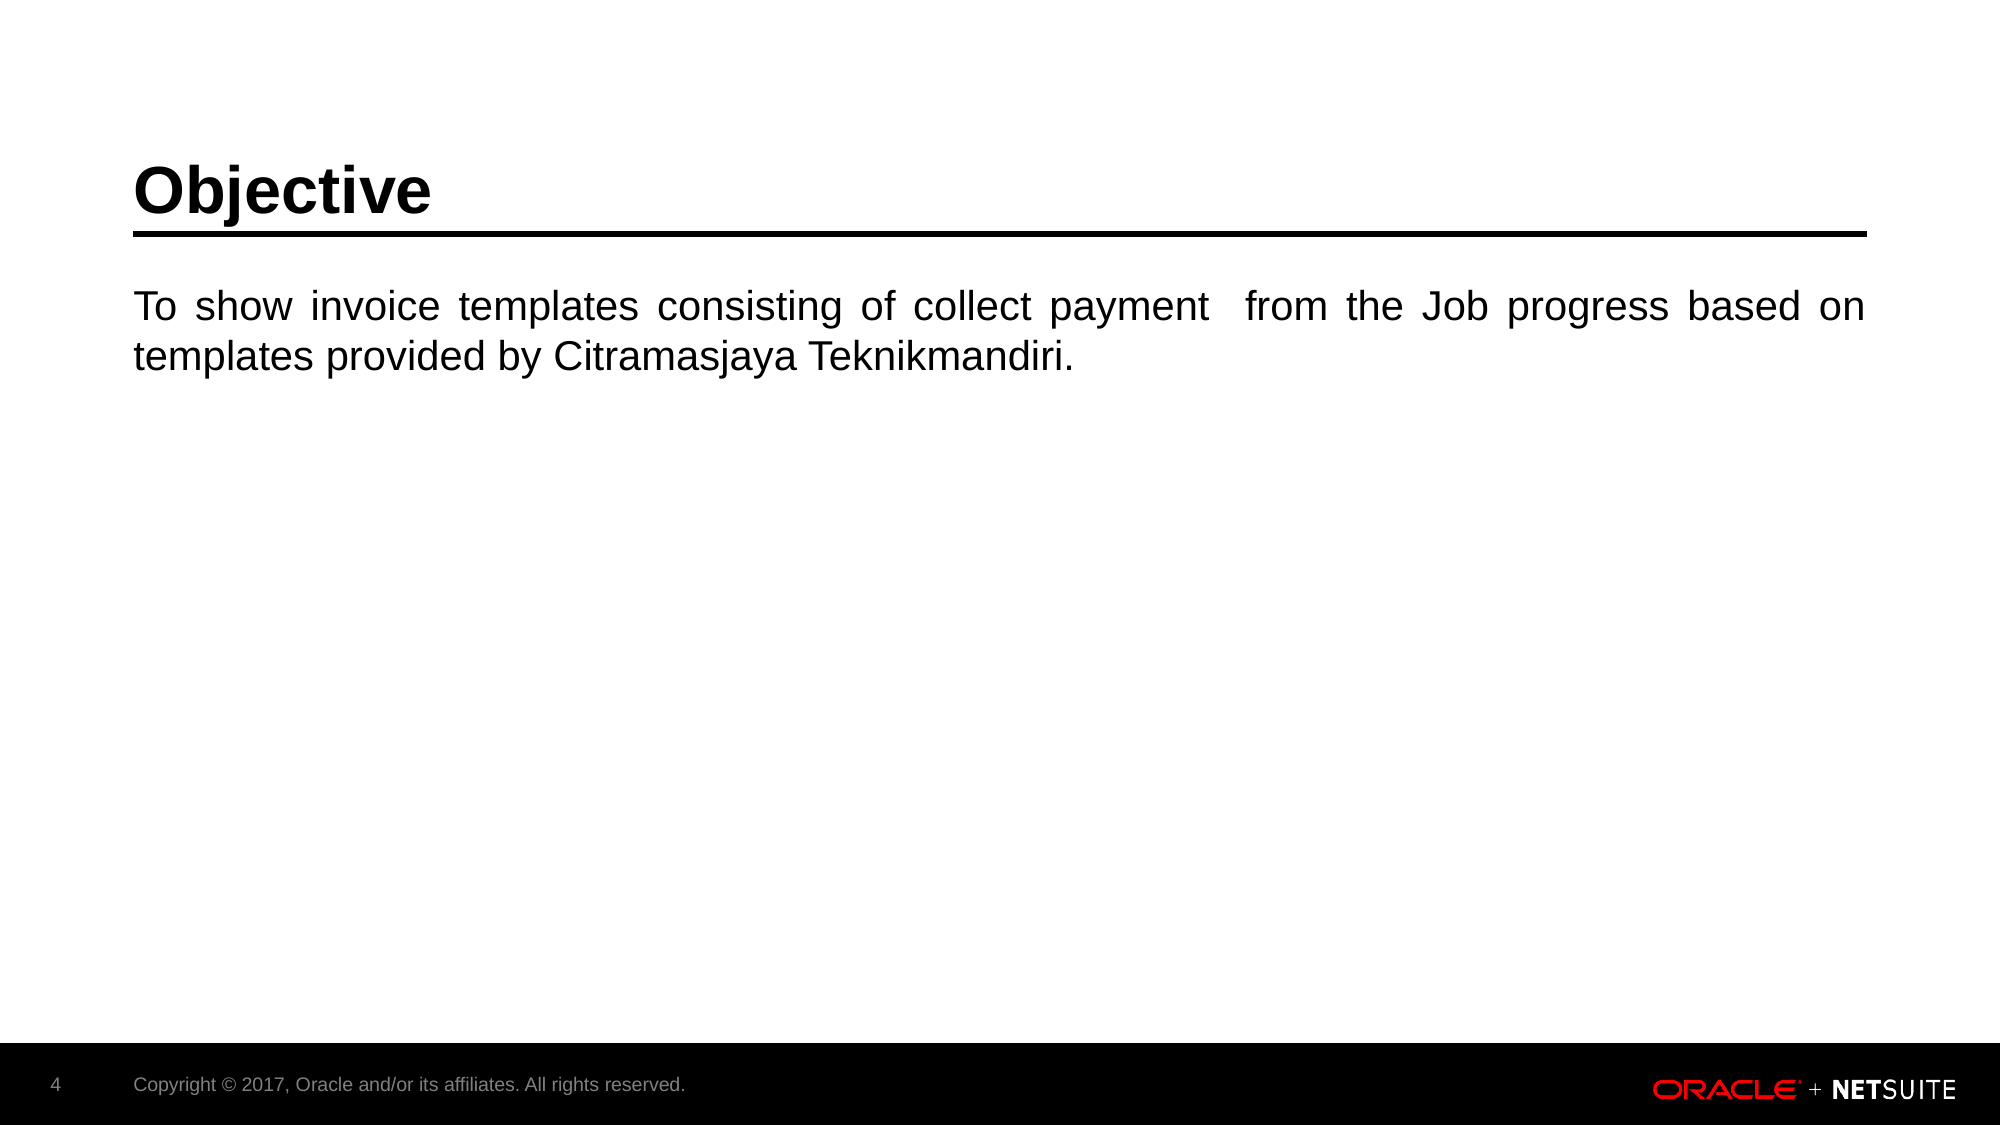

# Objective
To show invoice templates consisting of collect payment  from the Job progress based on templates provided by Citramasjaya Teknikmandiri.